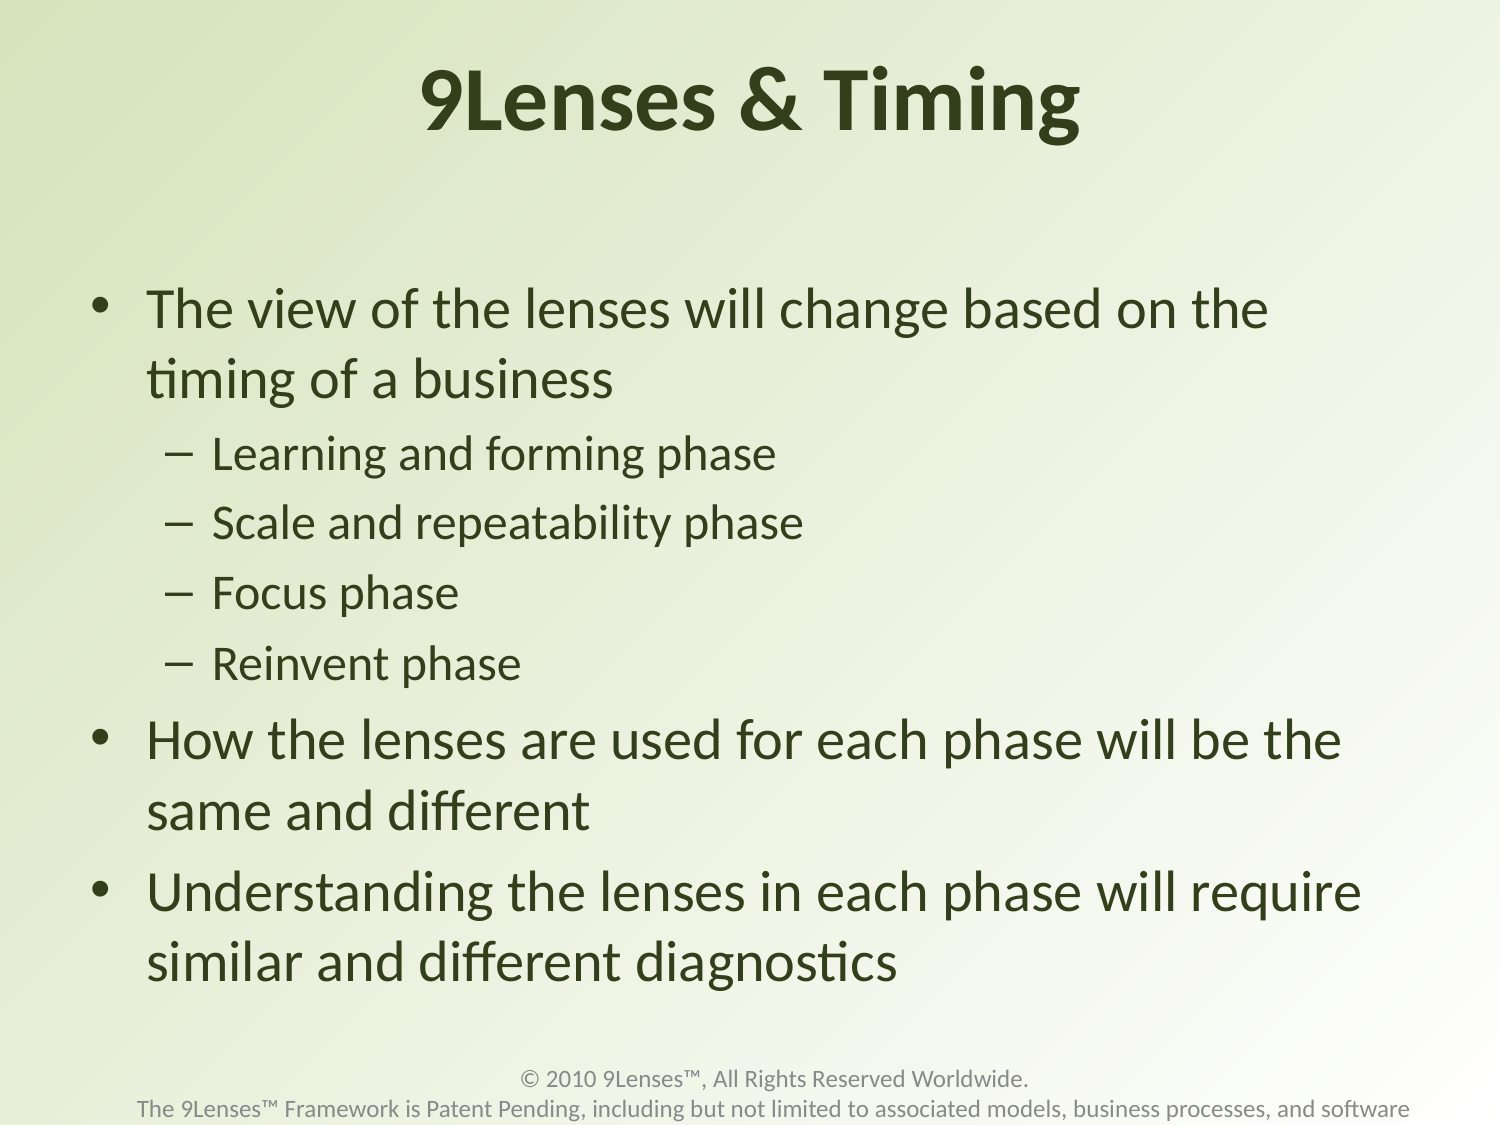

# 9Lenses & Timing
The view of the lenses will change based on the timing of a business
Learning and forming phase
Scale and repeatability phase
Focus phase
Reinvent phase
How the lenses are used for each phase will be the same and different
Understanding the lenses in each phase will require similar and different diagnostics